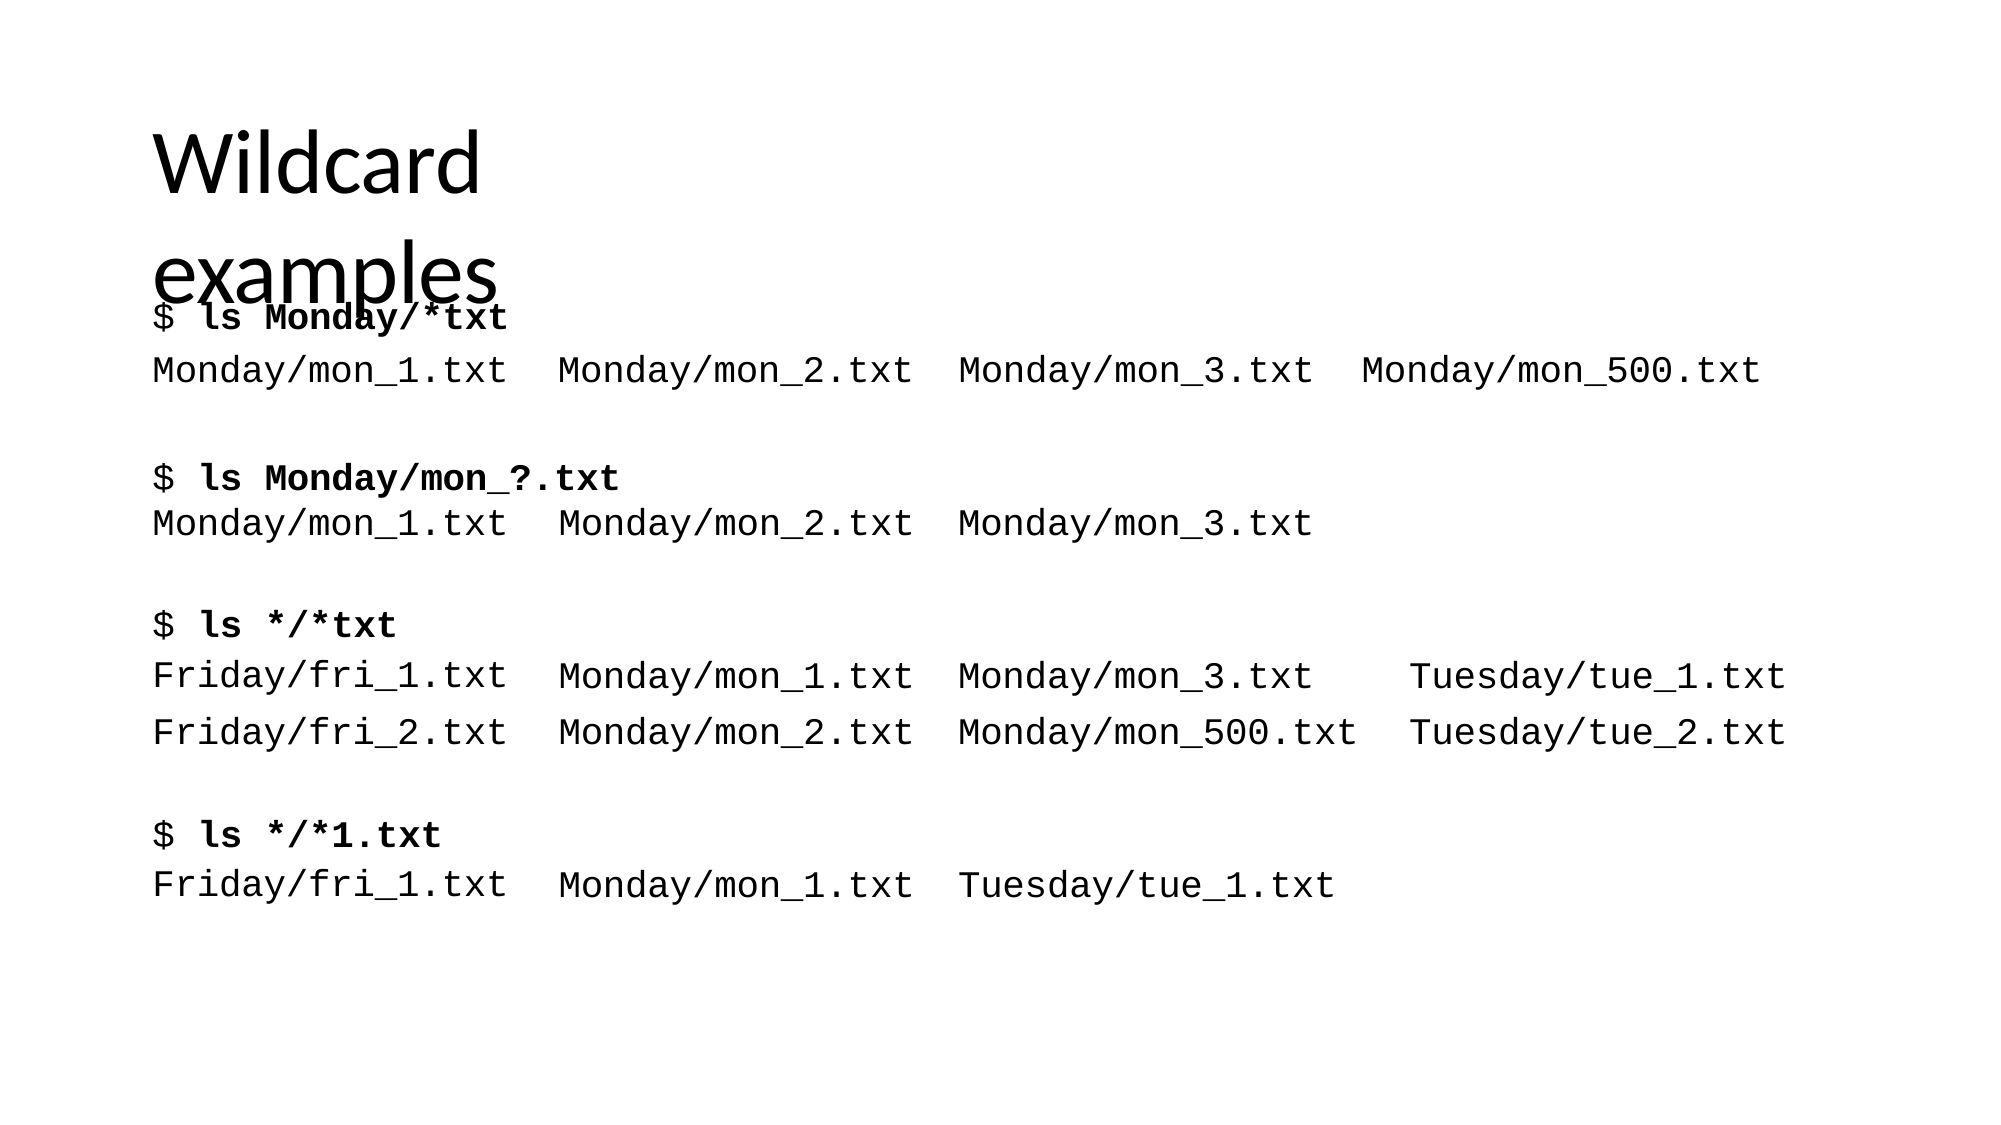

# Wildcard examples
$ ls Monday/*txt
Monday/mon_1.txt	Monday/mon_2.txt

$ ls Monday/mon_?.txt
Monday/mon_3.txt
Monday/mon_500.txt
| Monday/mon\_1.txt | Monday/mon\_2.txt | Monday/mon\_3.txt |  |
| --- | --- | --- | --- |
| $ ls \*/\*txt Friday/fri\_1.txt | Monday/mon\_1.txt | Monday/mon\_3.txt | Tuesday/tue\_1.txt |
| Friday/fri\_2.txt | Monday/mon\_2.txt | Monday/mon\_500.txt | Tuesday/tue\_2.txt |
| $ ls \*/\*1.txt Friday/fri\_1.txt | Monday/mon\_1.txt | Tuesday/tue\_1.txt |  |